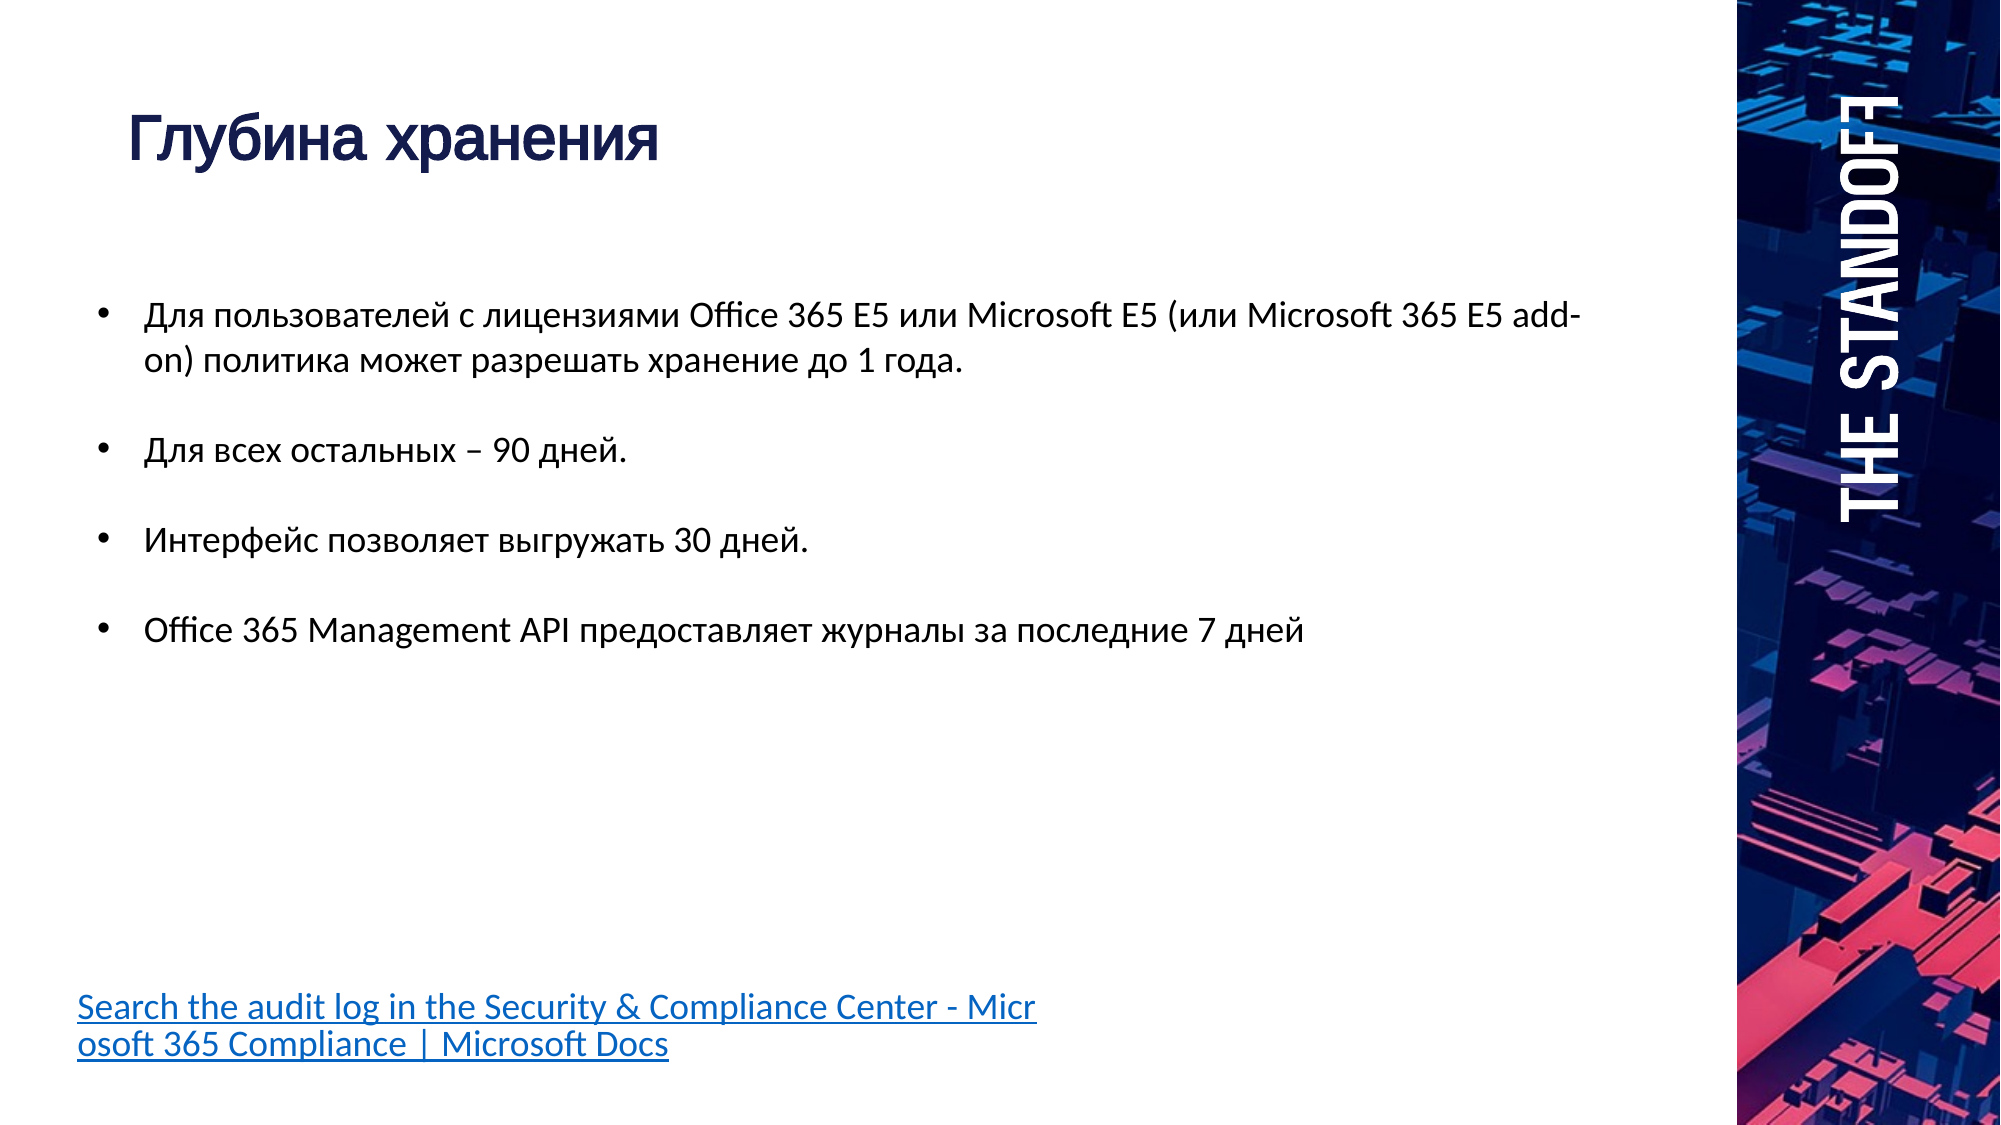

Глубина хранения
Для пользователей с лицензиями Office 365 E5 или Microsoft E5 (или Microsoft 365 E5 add-on) политика может разрешать хранение до 1 года.

Для всех остальных – 90 дней.

Интерфейс позволяет выгружать 30 дней.

Office 365 Management API предоставляет журналы за последние 7 дней

Search the audit log in the Security & Compliance Center - Microsoft 365 Compliance | Microsoft Docs